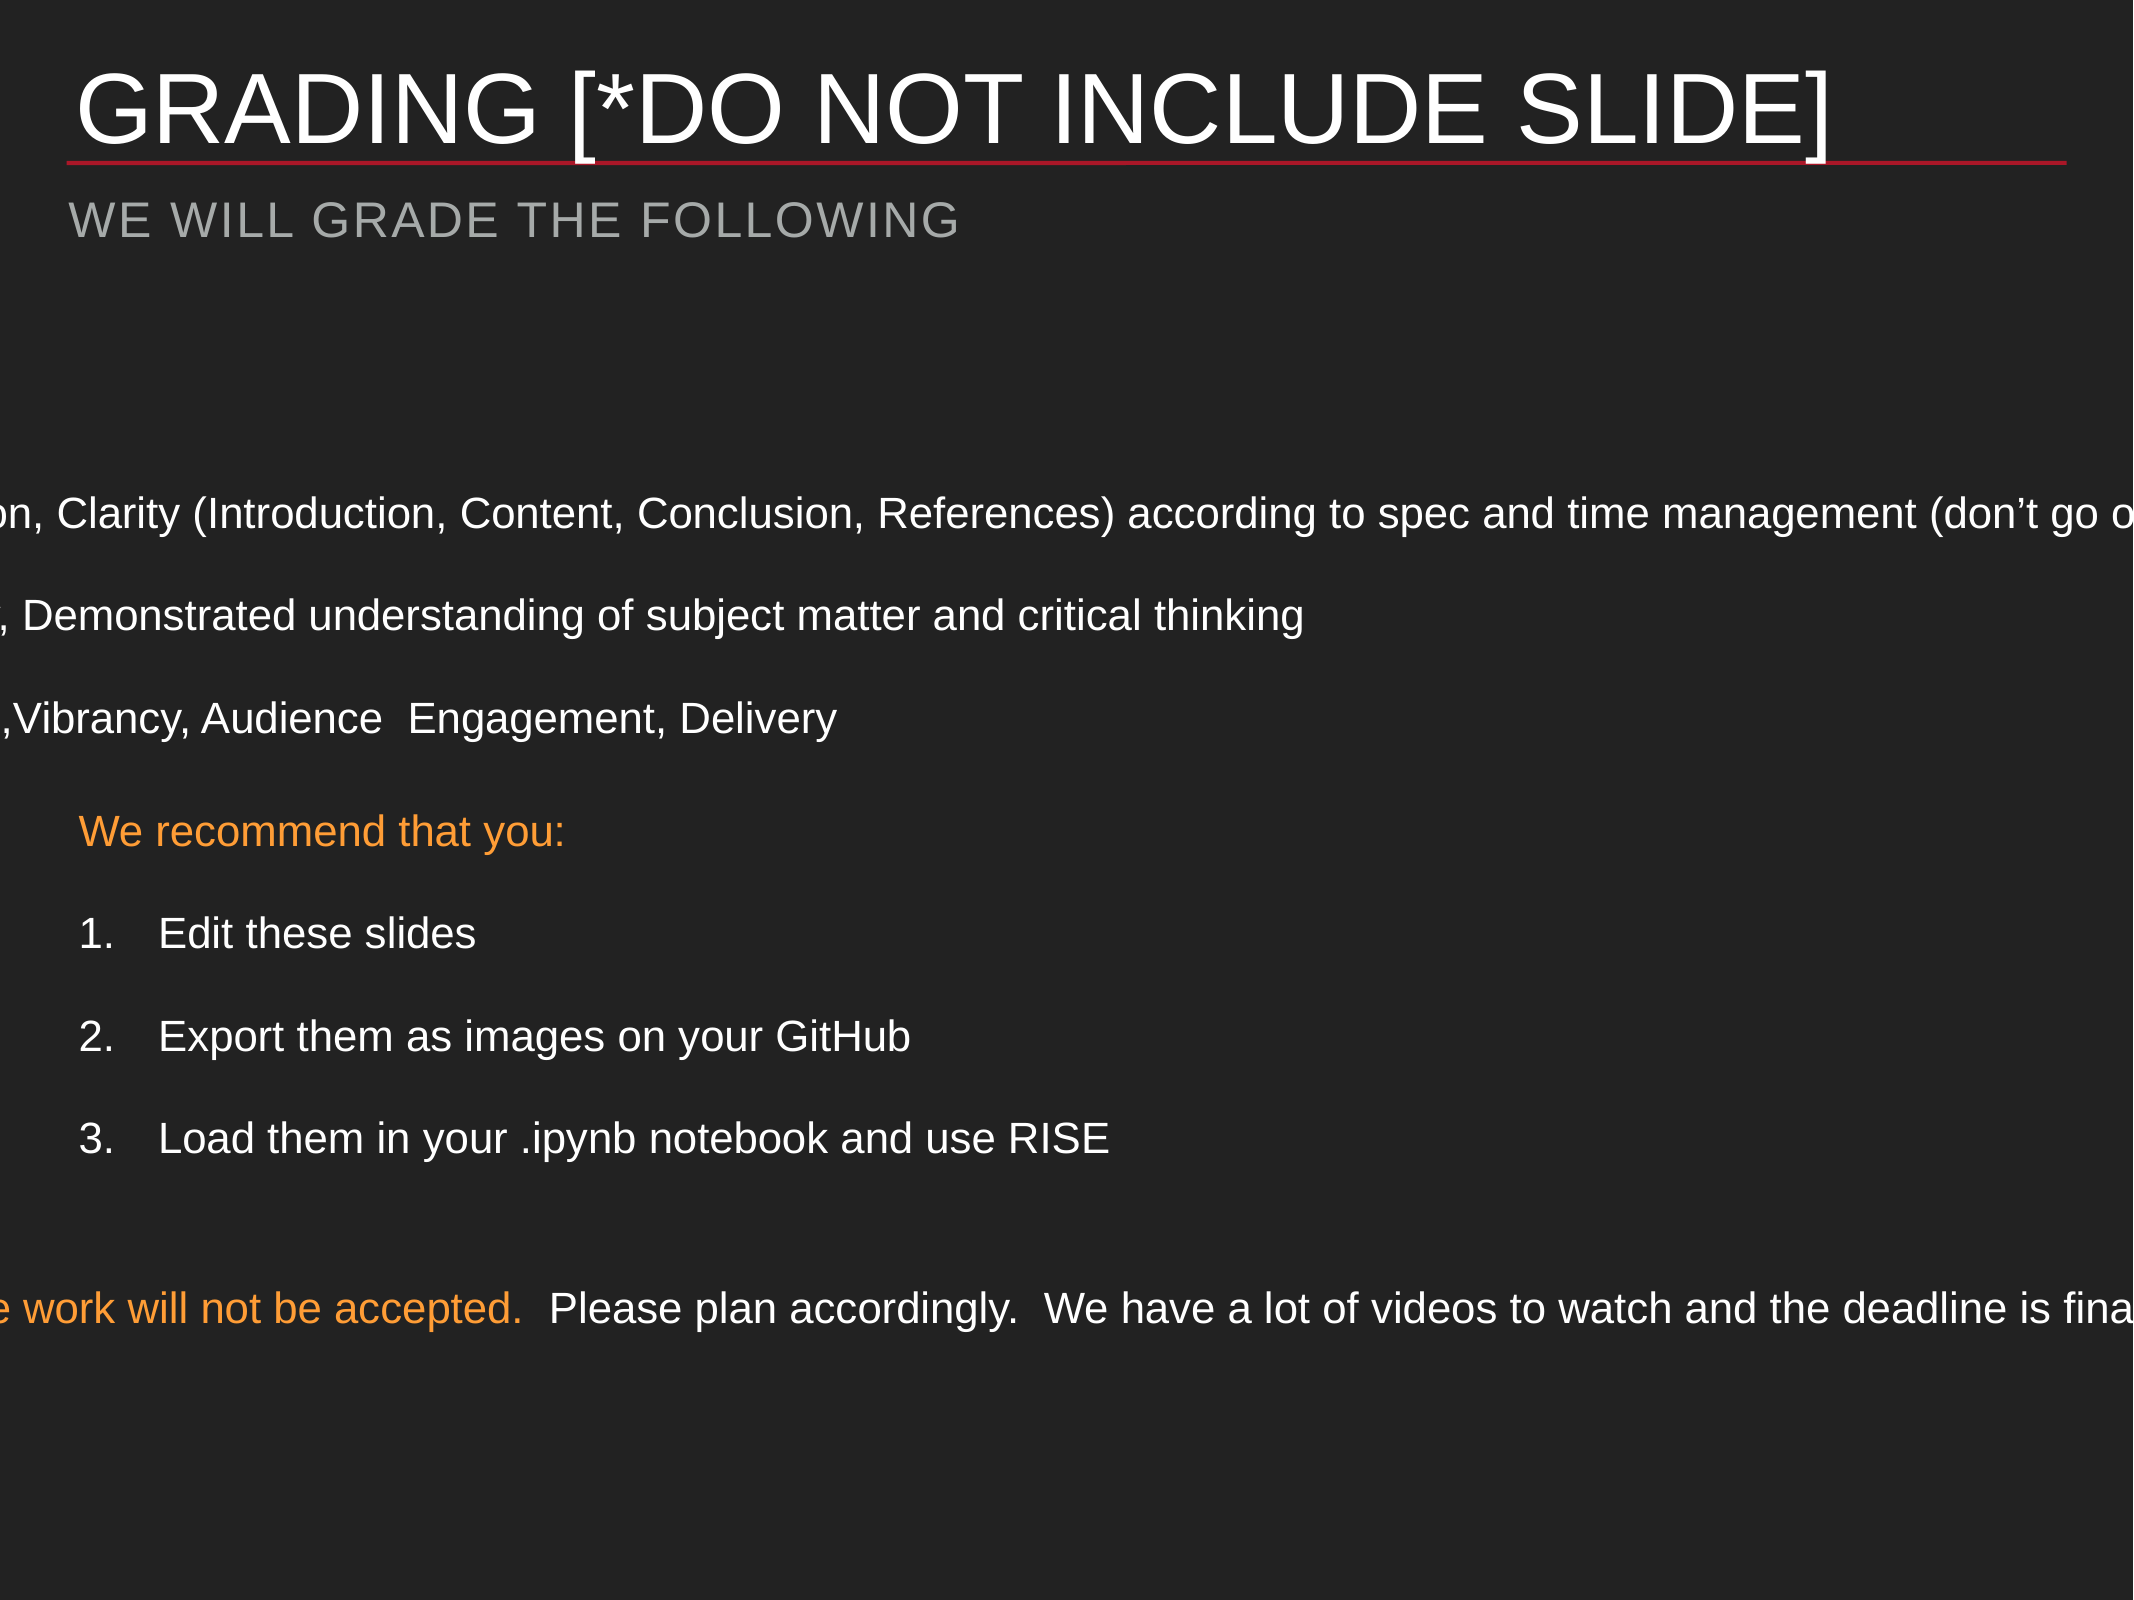

# Grading [*Do not include slide]
We will grade the following
Organization, Clarity (Introduction, Content, Conclusion, References) according to spec and time management (don’t go over 7 minutes)
Complexity, Demonstrated understanding of subject matter and critical thinking
Articulation,Vibrancy, Audience  Engagement, Delivery
We recommend that you:
Edit these slides
Export them as images on your GitHub
Load them in your .ipynb notebook and use RISE
Late work will not be accepted.  Please plan accordingly.  We have a lot of videos to watch and the deadline is final.